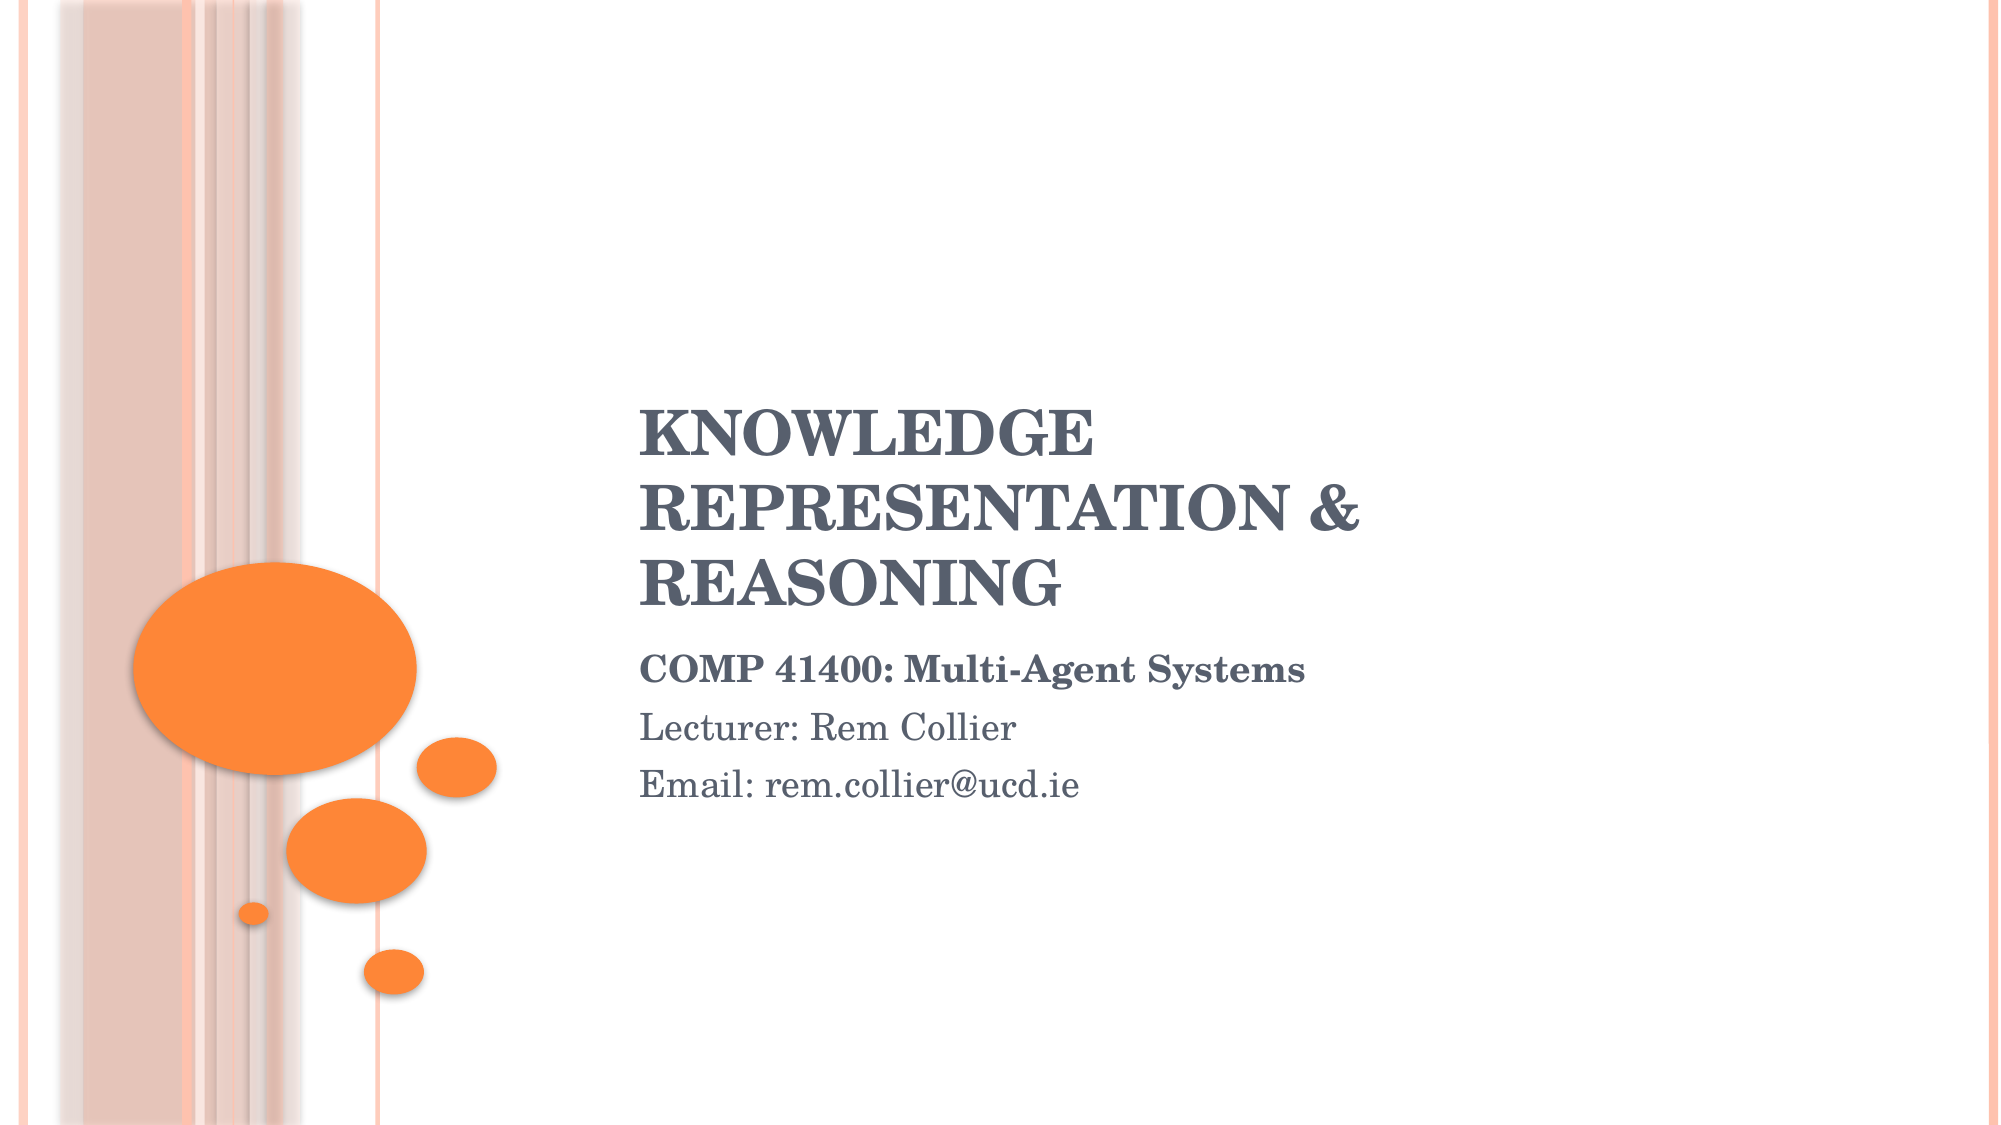

# Knowledge Representation & Reasoning
COMP 41400: Multi-Agent Systems
Lecturer: Rem Collier
Email: rem.collier@ucd.ie